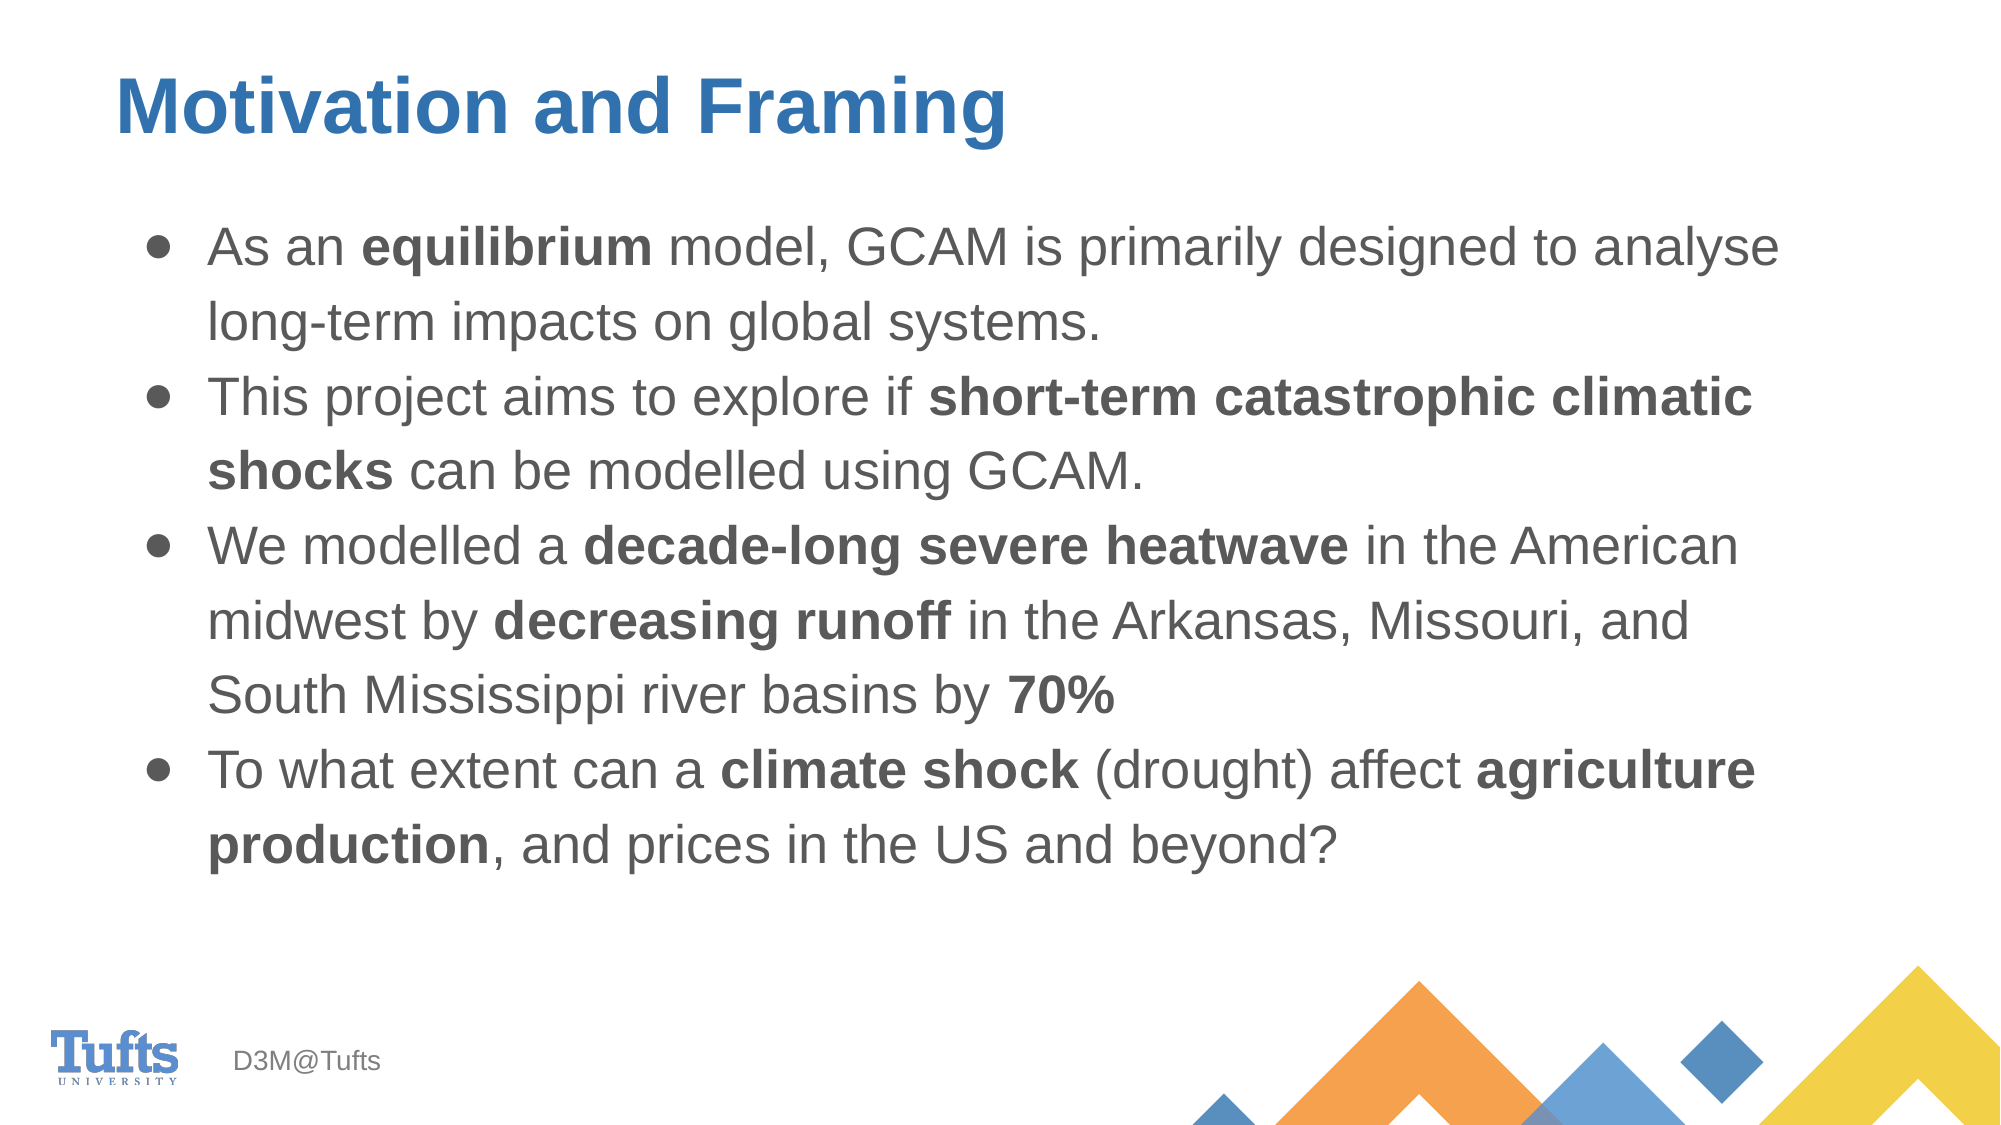

# Motivation and Framing
As an equilibrium model, GCAM is primarily designed to analyse long-term impacts on global systems.
This project aims to explore if short-term catastrophic climatic shocks can be modelled using GCAM.
We modelled a decade-long severe heatwave in the American midwest by decreasing runoff in the Arkansas, Missouri, and South Mississippi river basins by 70%
To what extent can a climate shock (drought) affect agriculture production, and prices in the US and beyond?